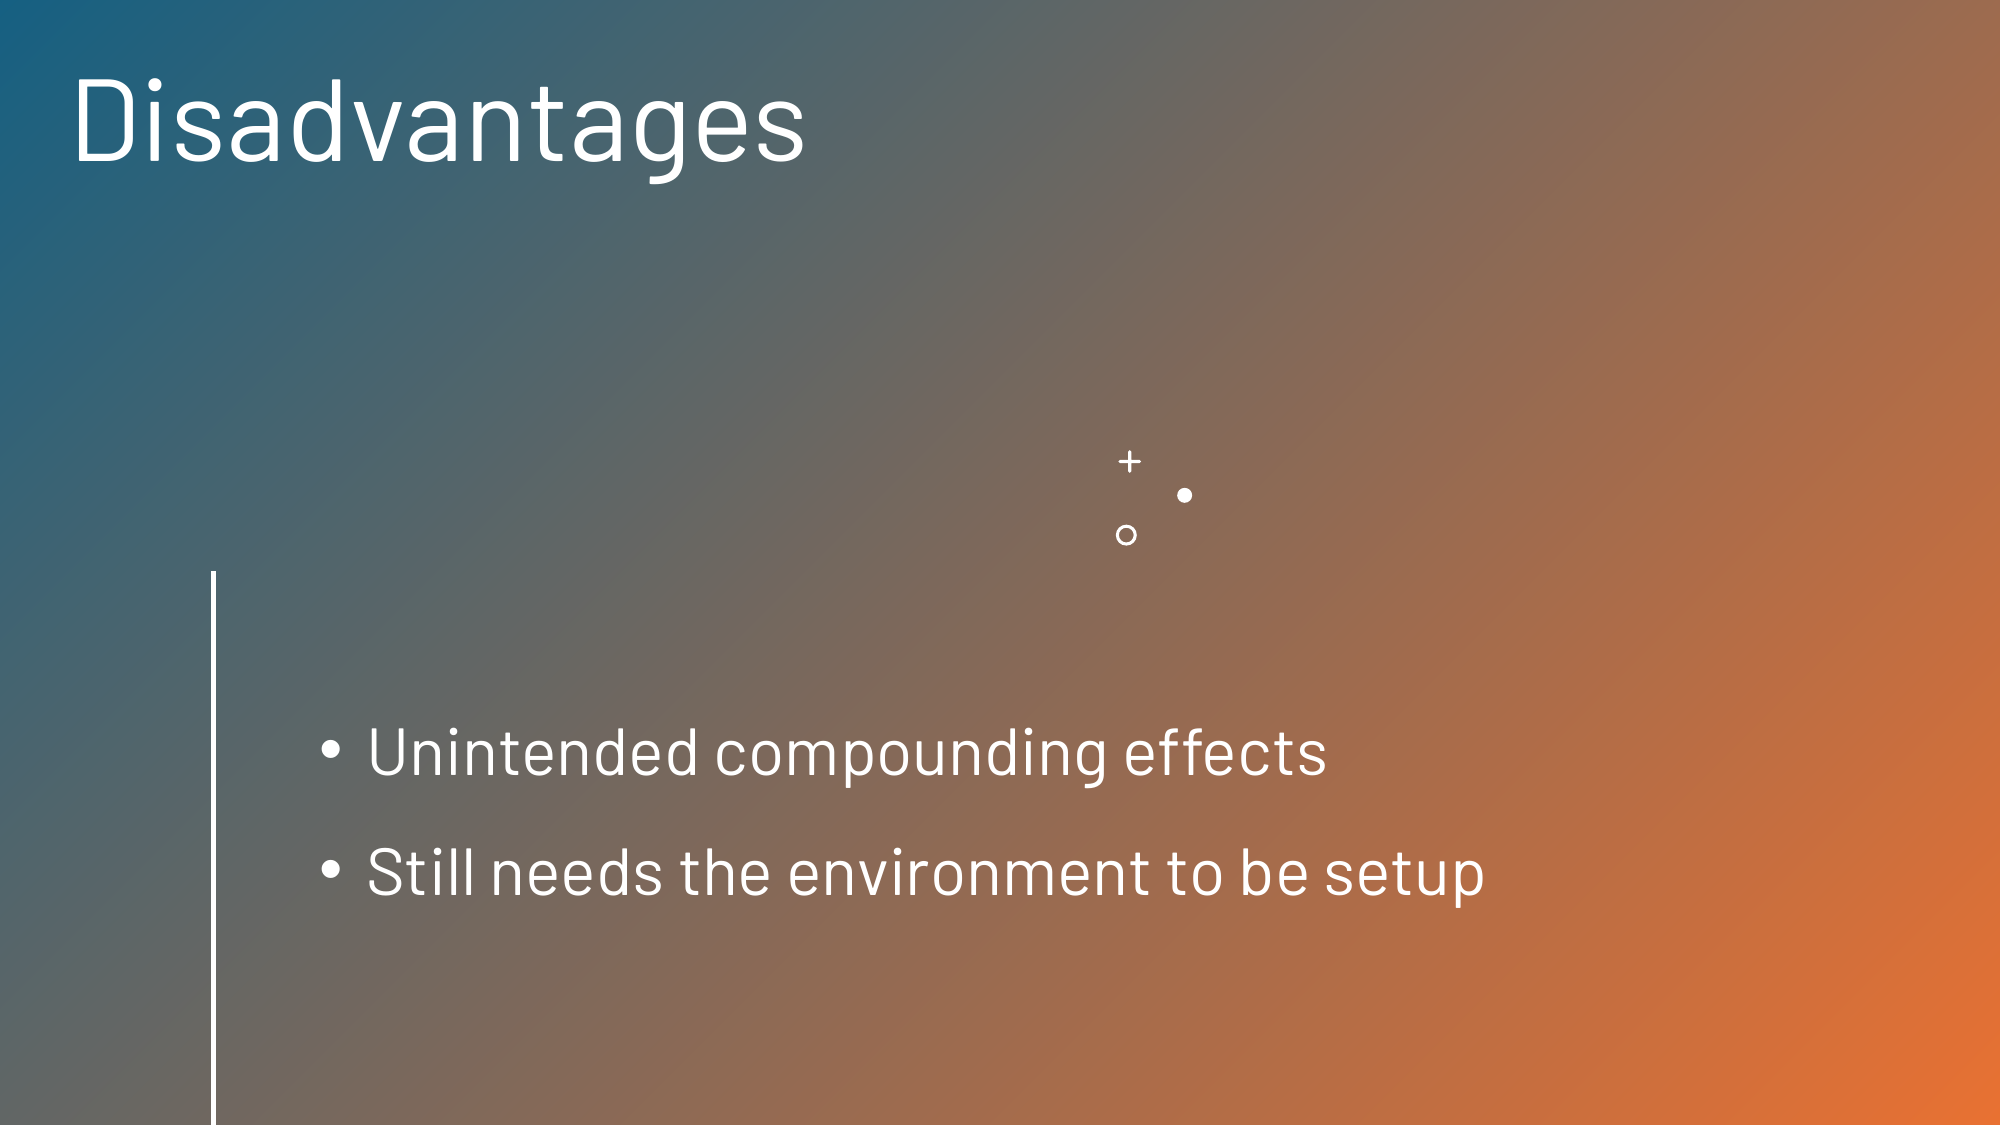

# Disadvantages

Unintended compounding effects
Still needs the environment to be setup